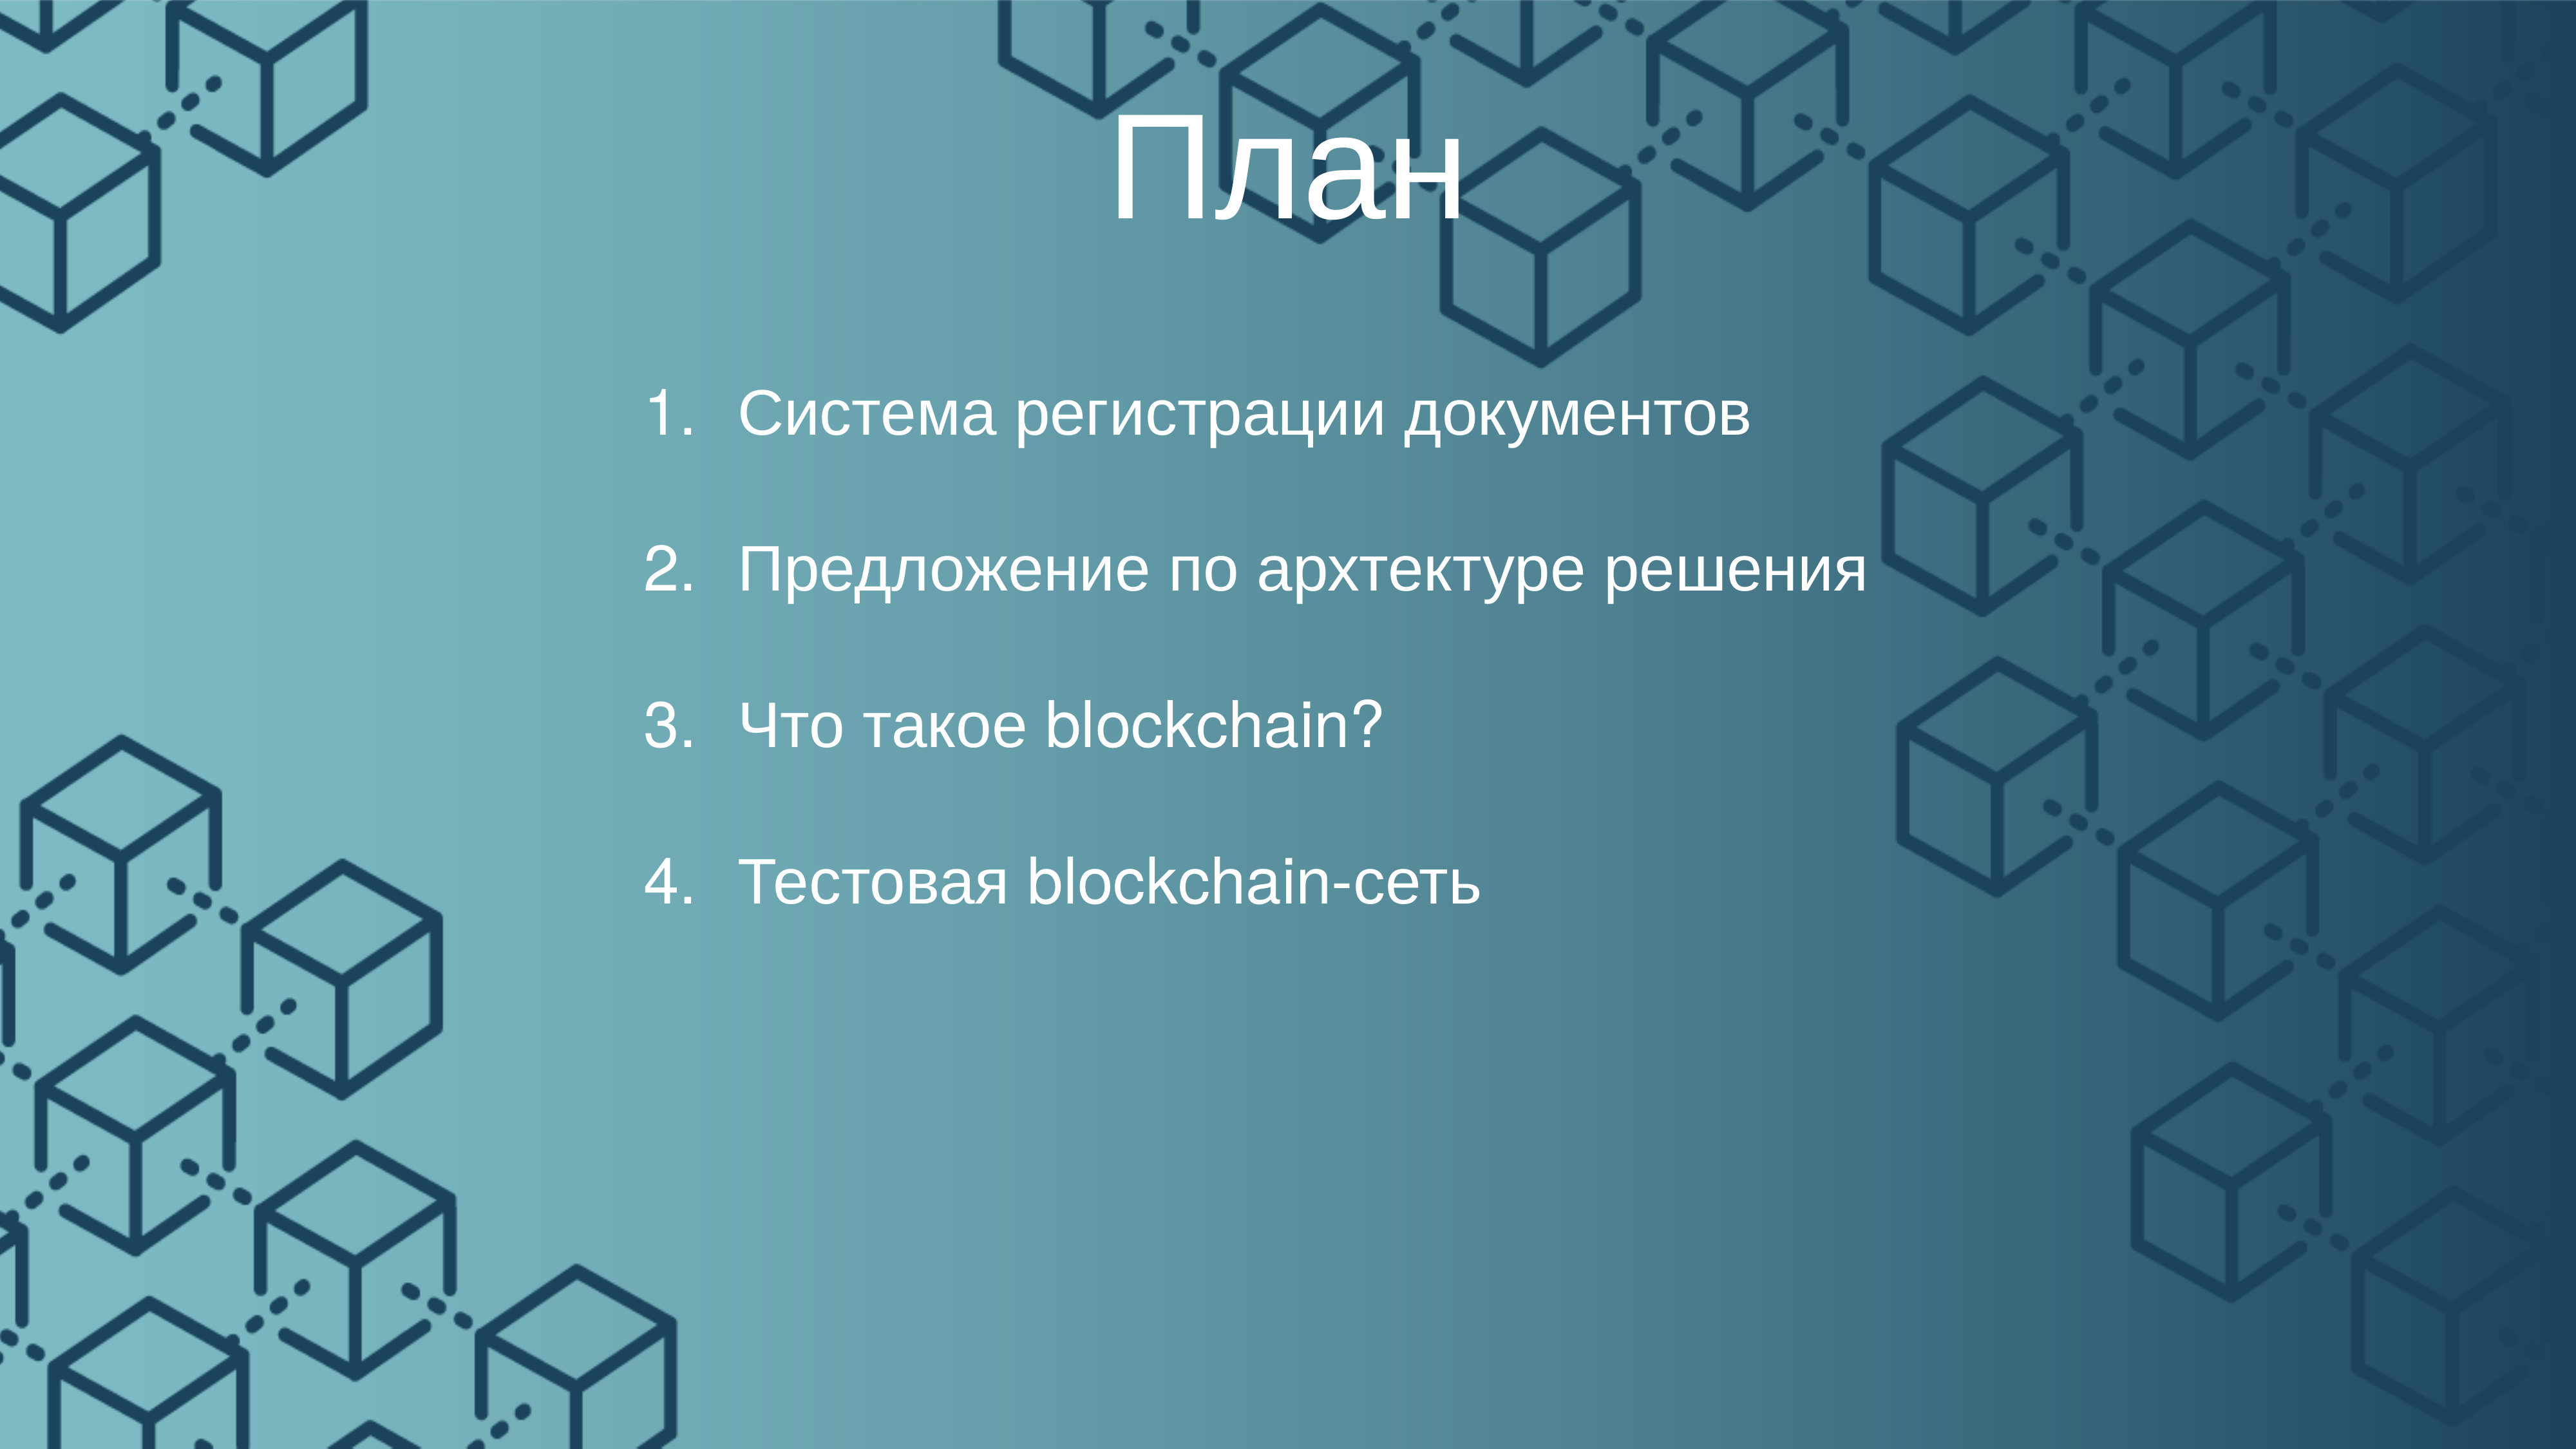

# План
Система регистрации документов
Предложение по архтектуре решения
Что такое blockchain?
Тестовая blockchain-сеть